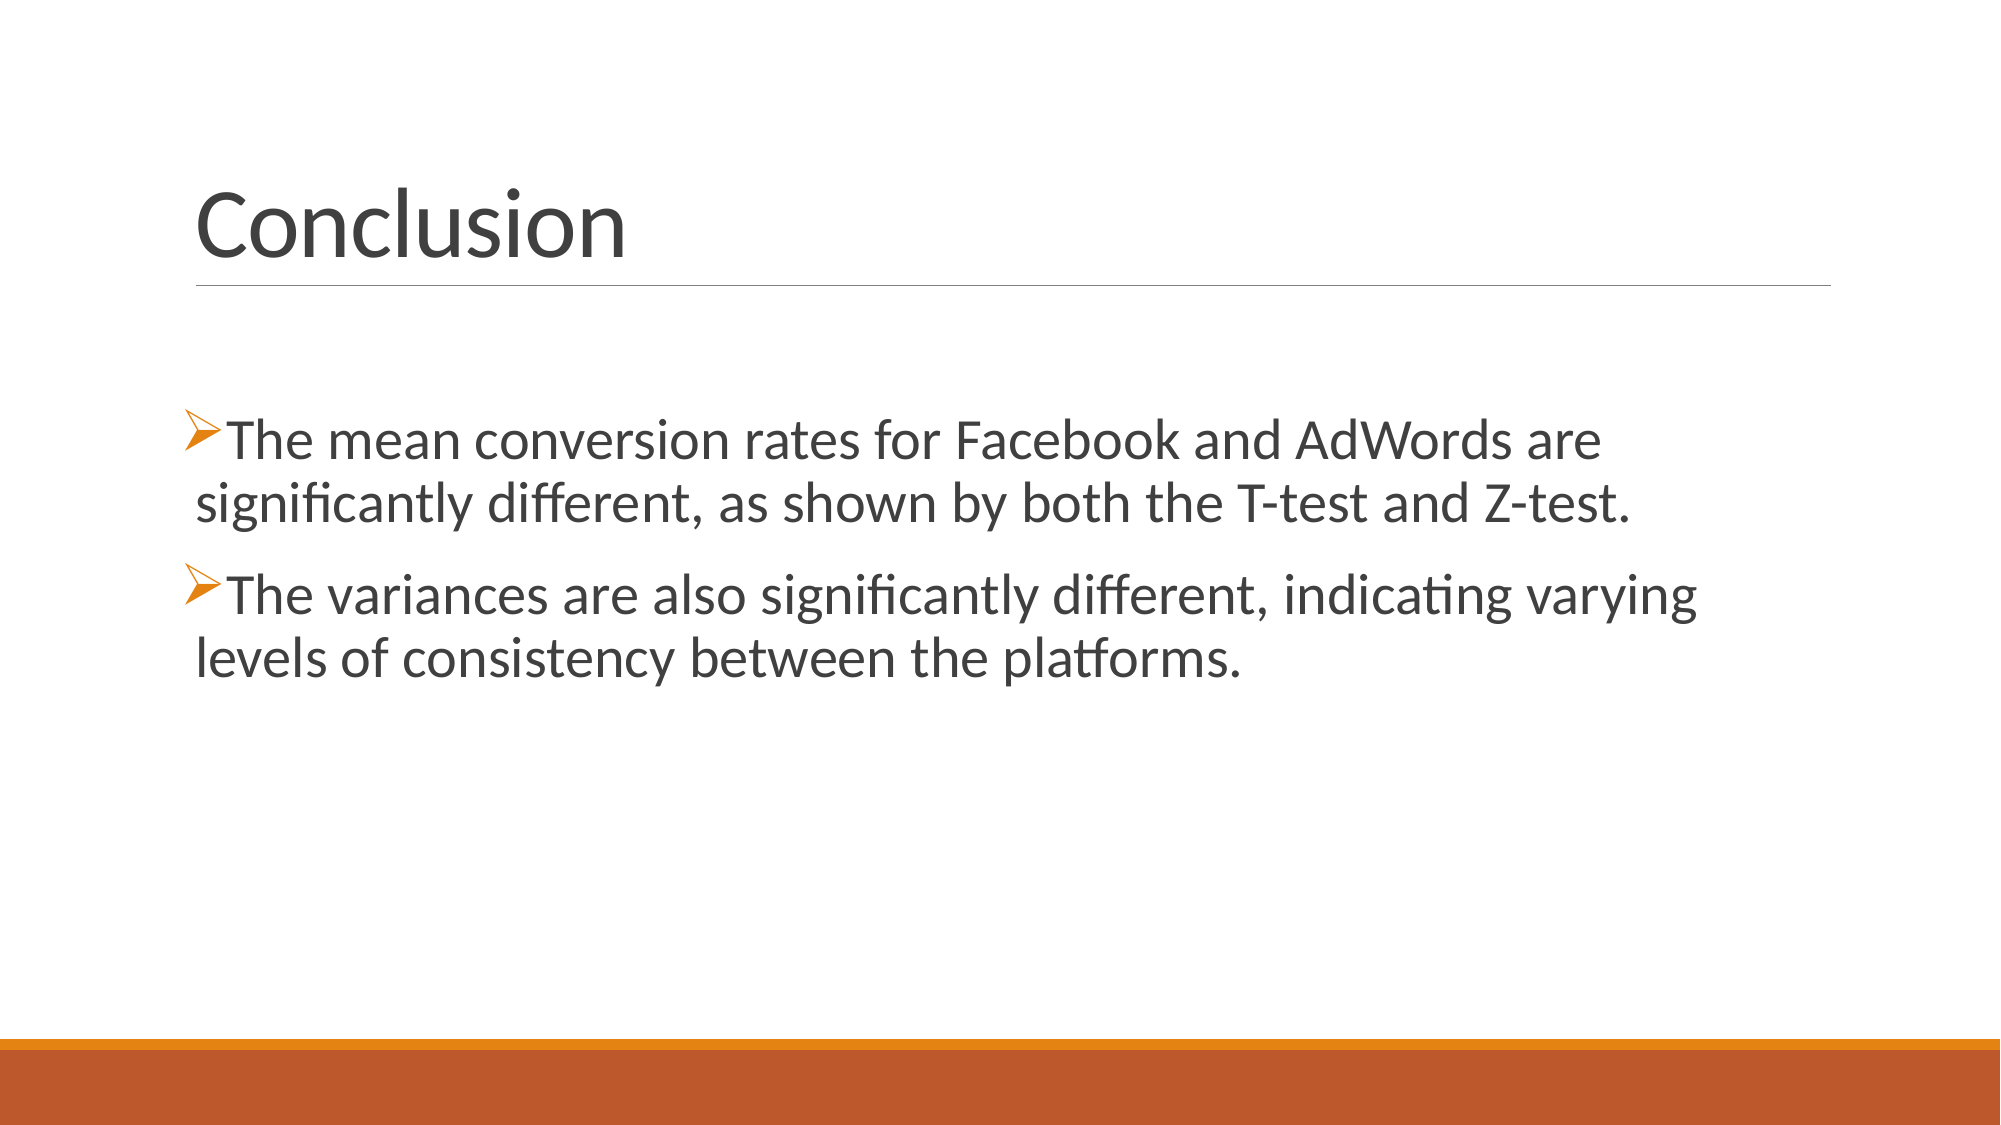

# Conclusion

The mean conversion rates for Facebook and AdWords are significantly different, as shown by both the T-test and Z-test.
The variances are also significantly different, indicating varying levels of consistency between the platforms.